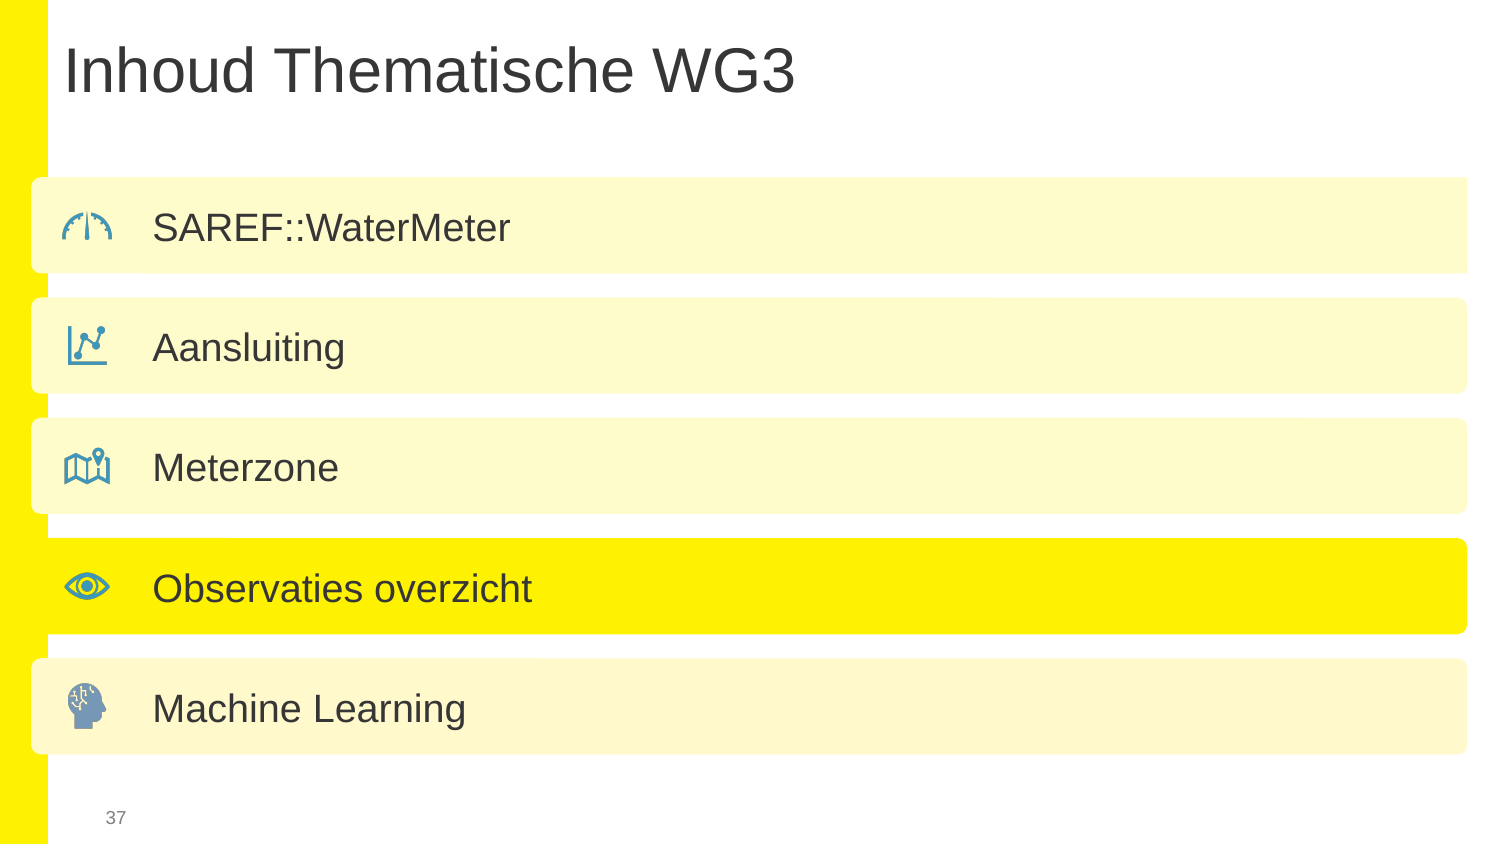

Inhoud Thematische WG3
SAREF::WaterMeter
Aansluiting
Meterzone
Observaties overzicht
Machine Learning
37